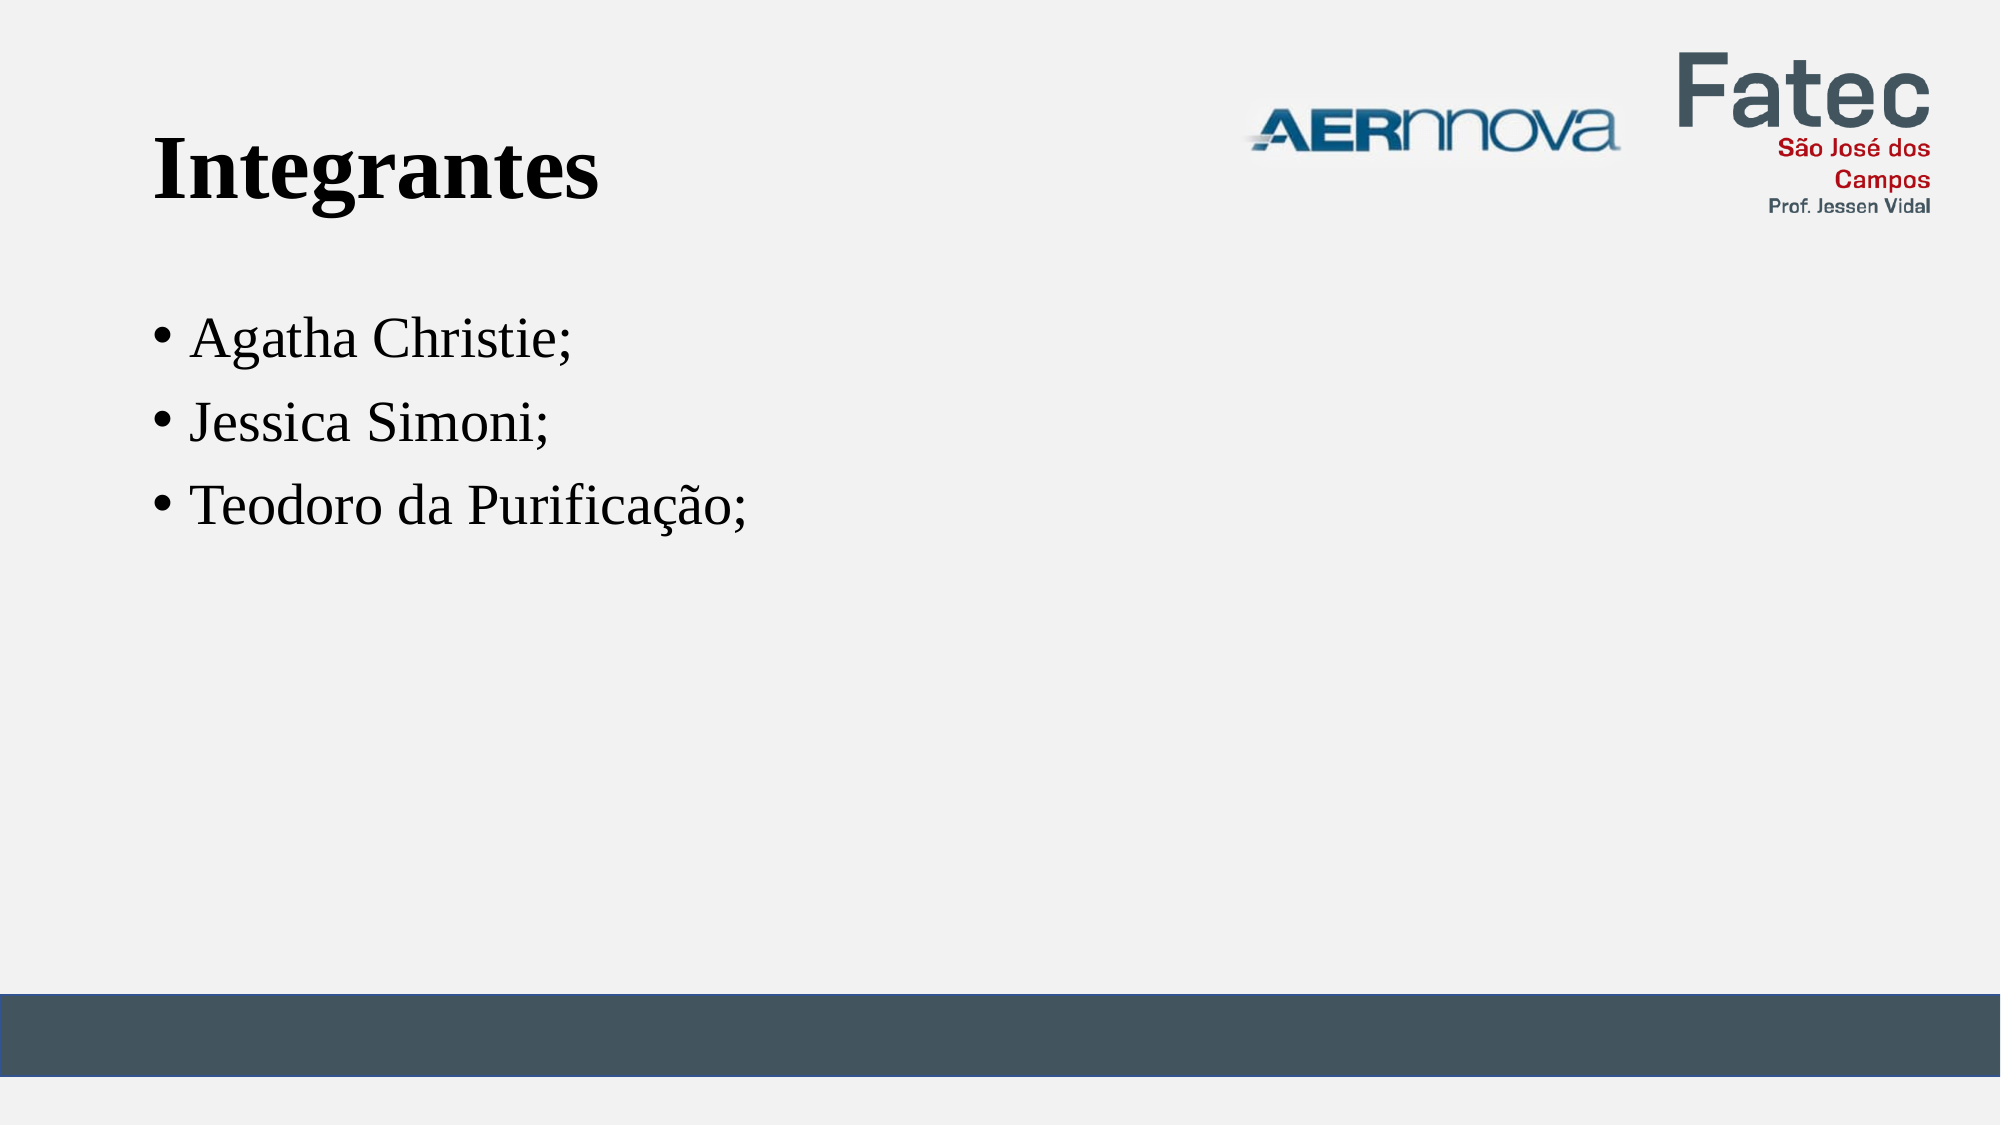

# Integrantes
Agatha Christie;
Jessica Simoni;
Teodoro da Purificação;